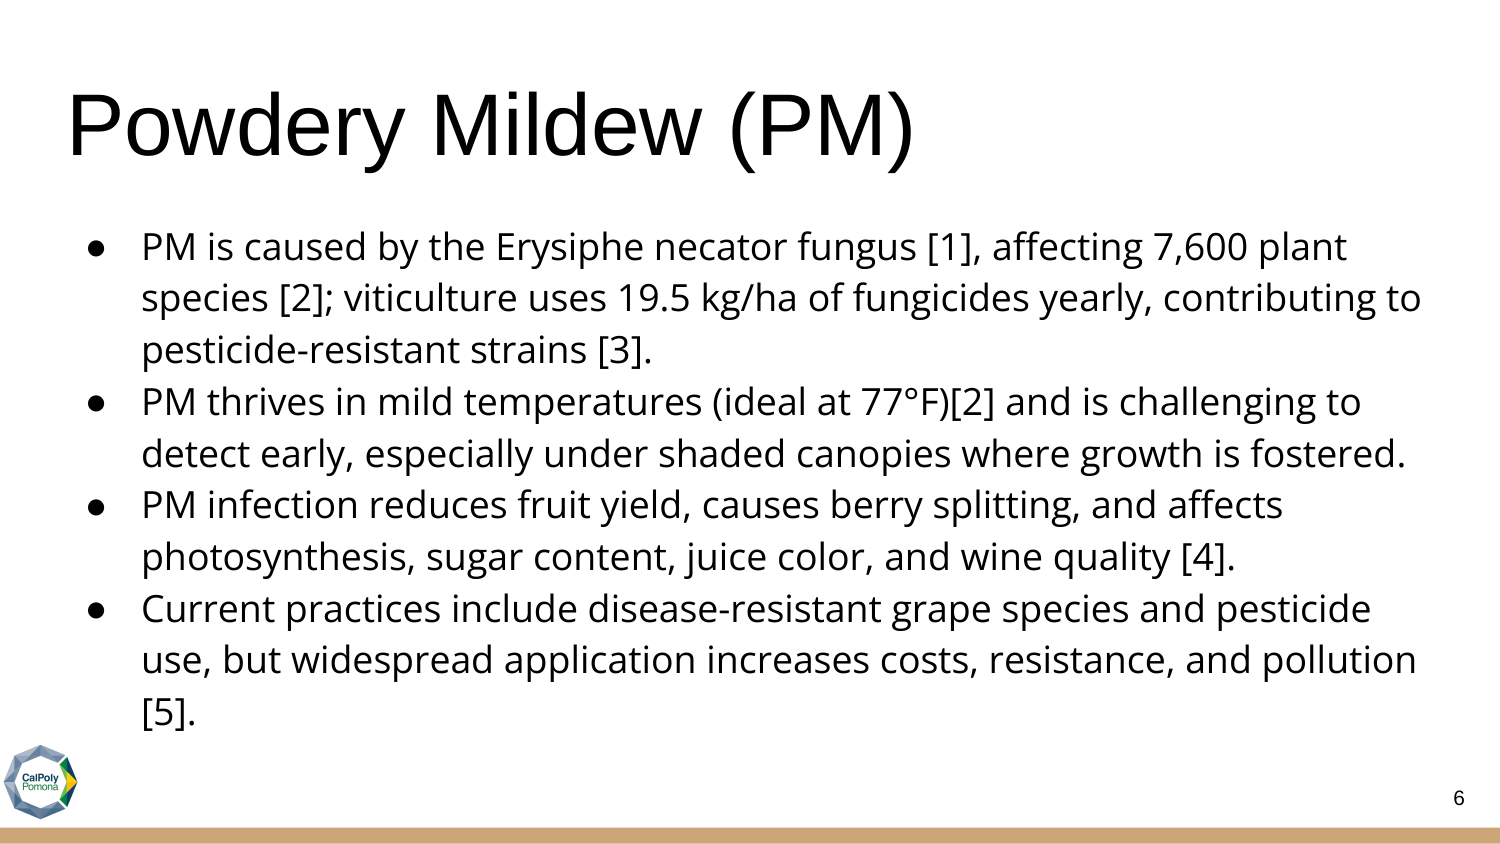

# Powdery Mildew (PM)
PM is caused by the Erysiphe necator fungus [1], affecting 7,600 plant species [2]; viticulture uses 19.5 kg/ha of fungicides yearly, contributing to pesticide-resistant strains [3].
PM thrives in mild temperatures (ideal at 77°F)[2] and is challenging to detect early, especially under shaded canopies where growth is fostered.
PM infection reduces fruit yield, causes berry splitting, and affects photosynthesis, sugar content, juice color, and wine quality [4].
Current practices include disease-resistant grape species and pesticide use, but widespread application increases costs, resistance, and pollution [5].
6